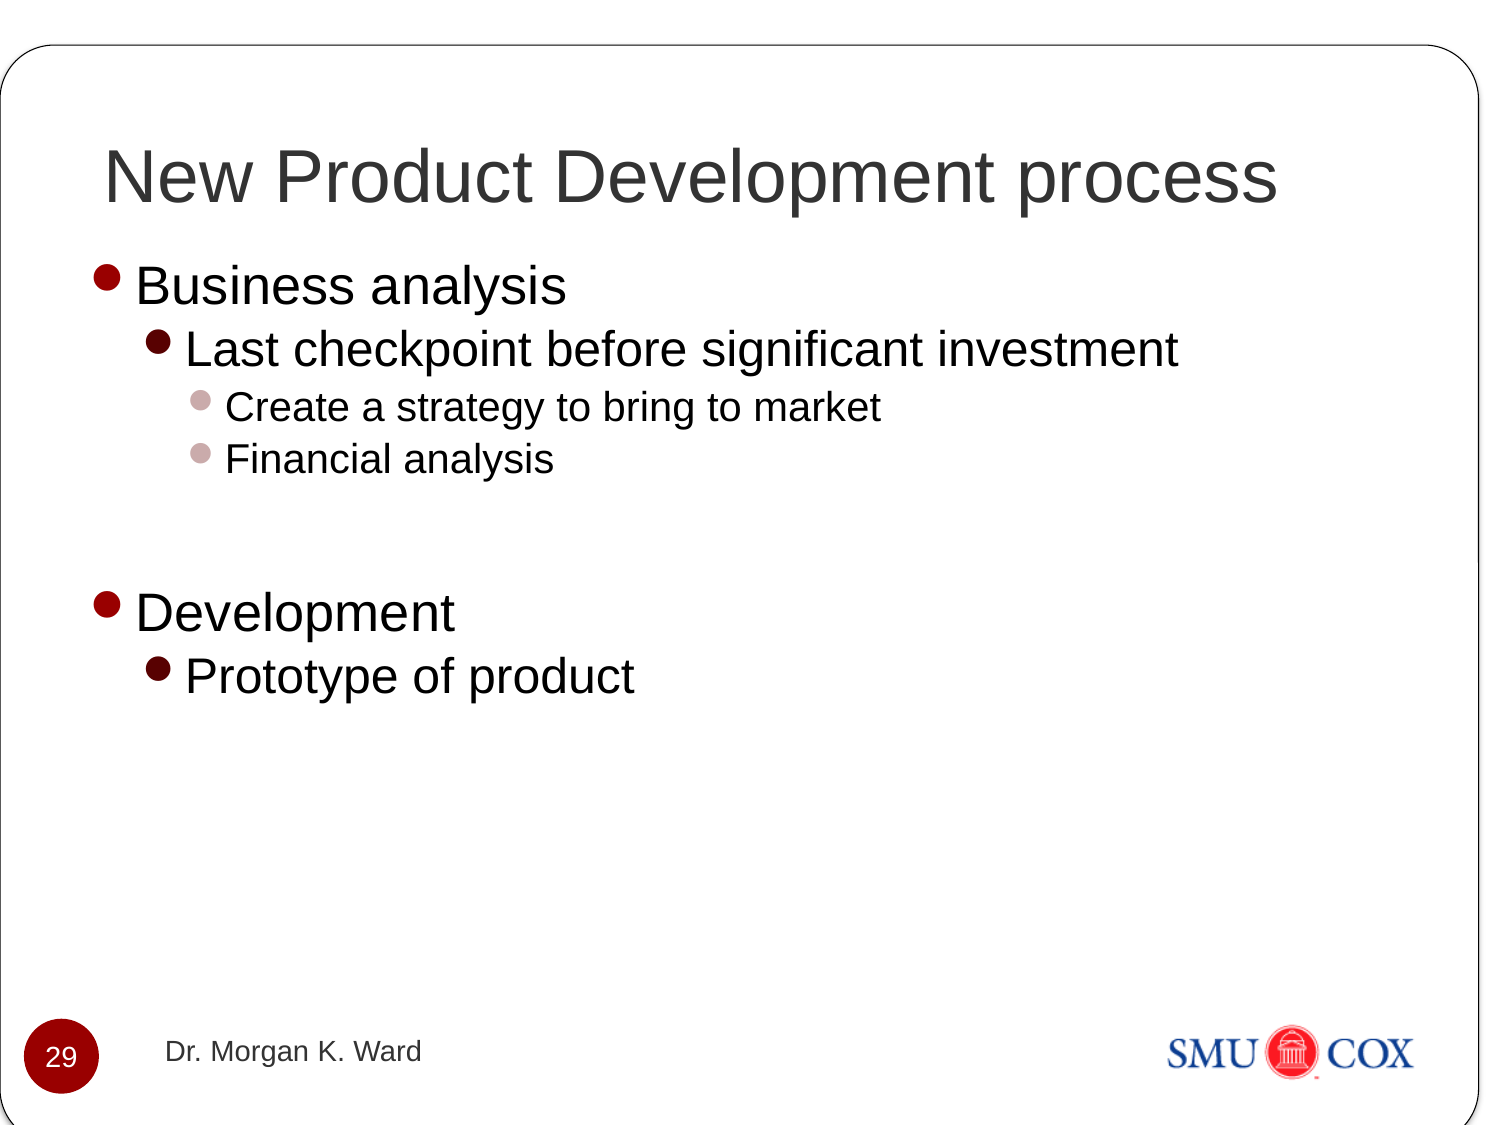

New Product Development process
Business analysis
Last checkpoint before significant investment
Create a strategy to bring to market
Financial analysis

Development
Prototype of product

Dr. Morgan K. Ward
29